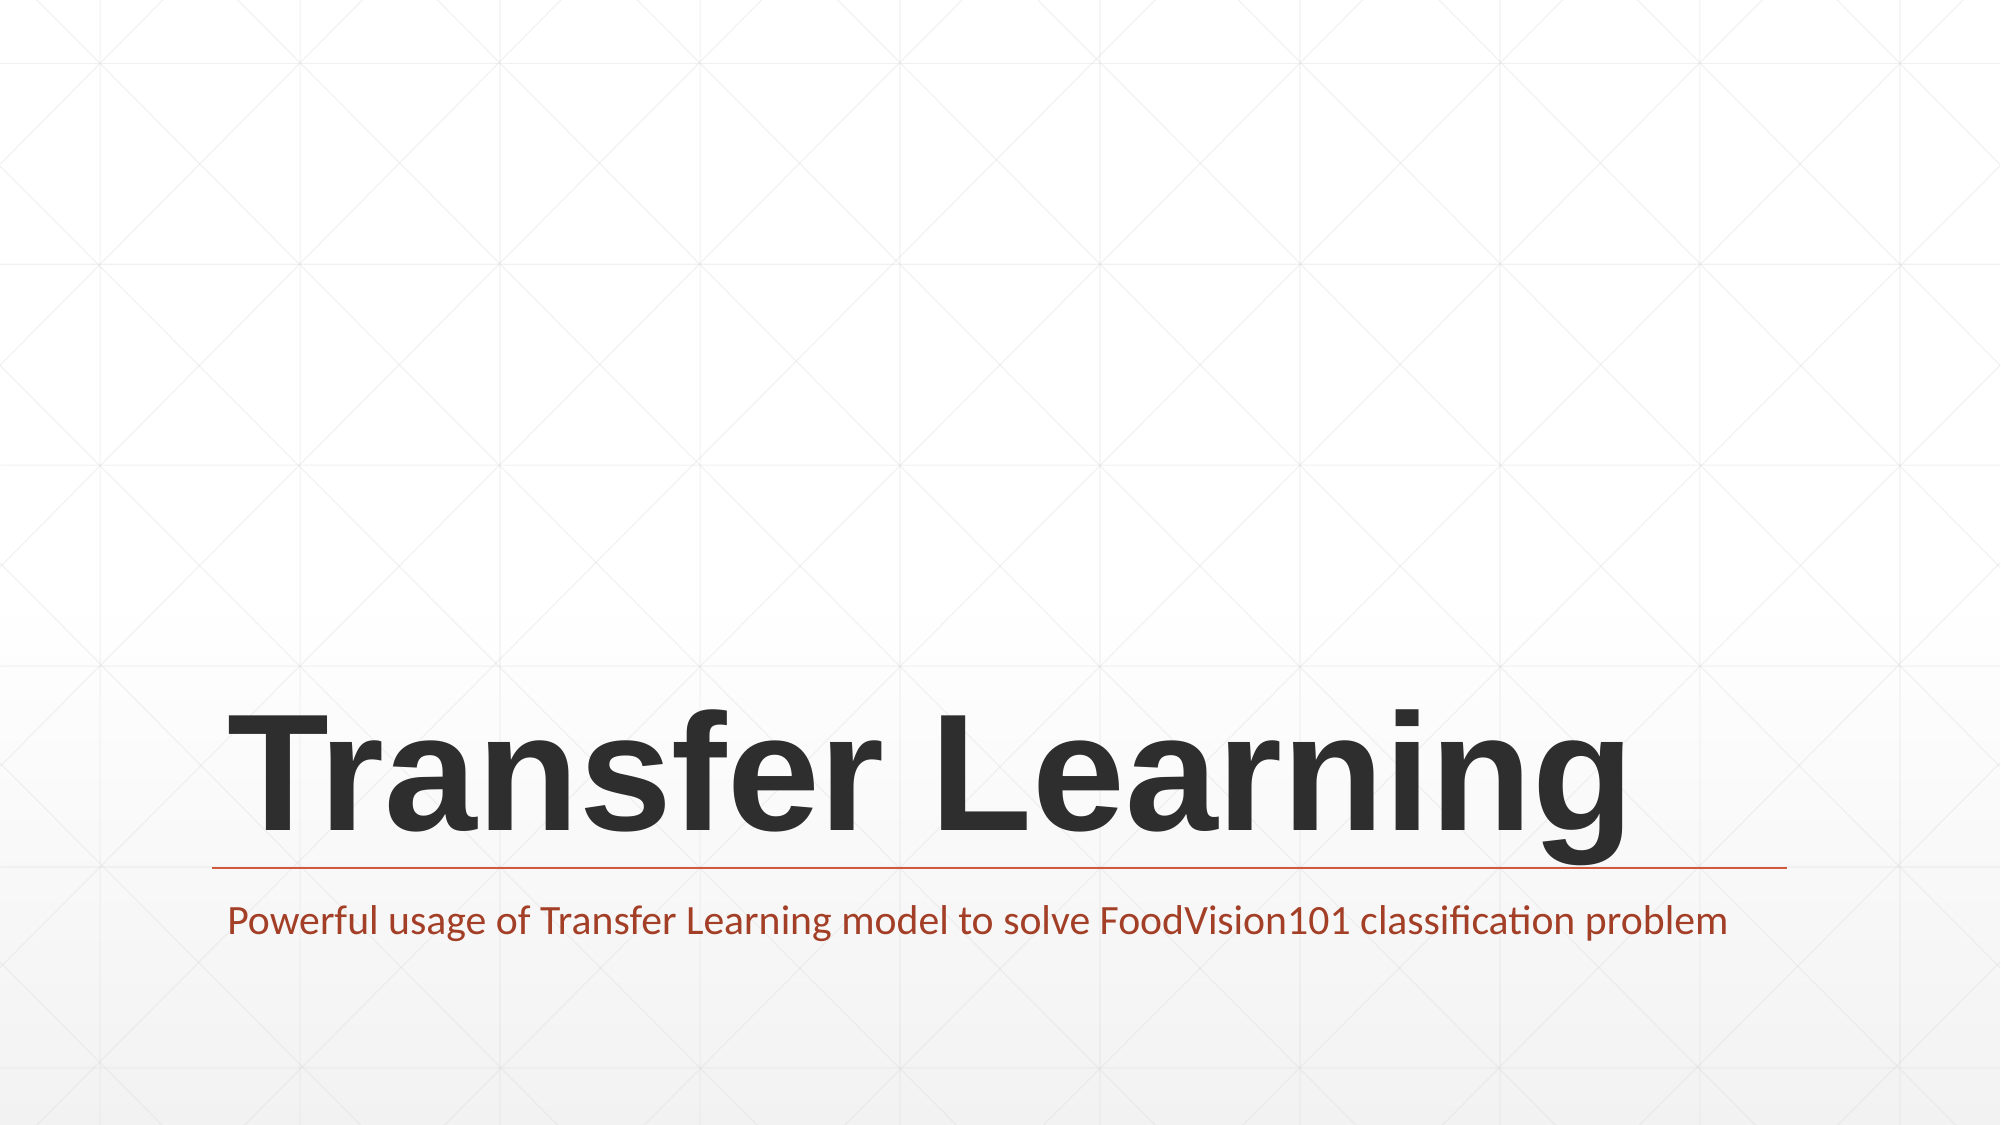

# Transfer Learning
Powerful usage of Transfer Learning model to solve FoodVision101 classification problem